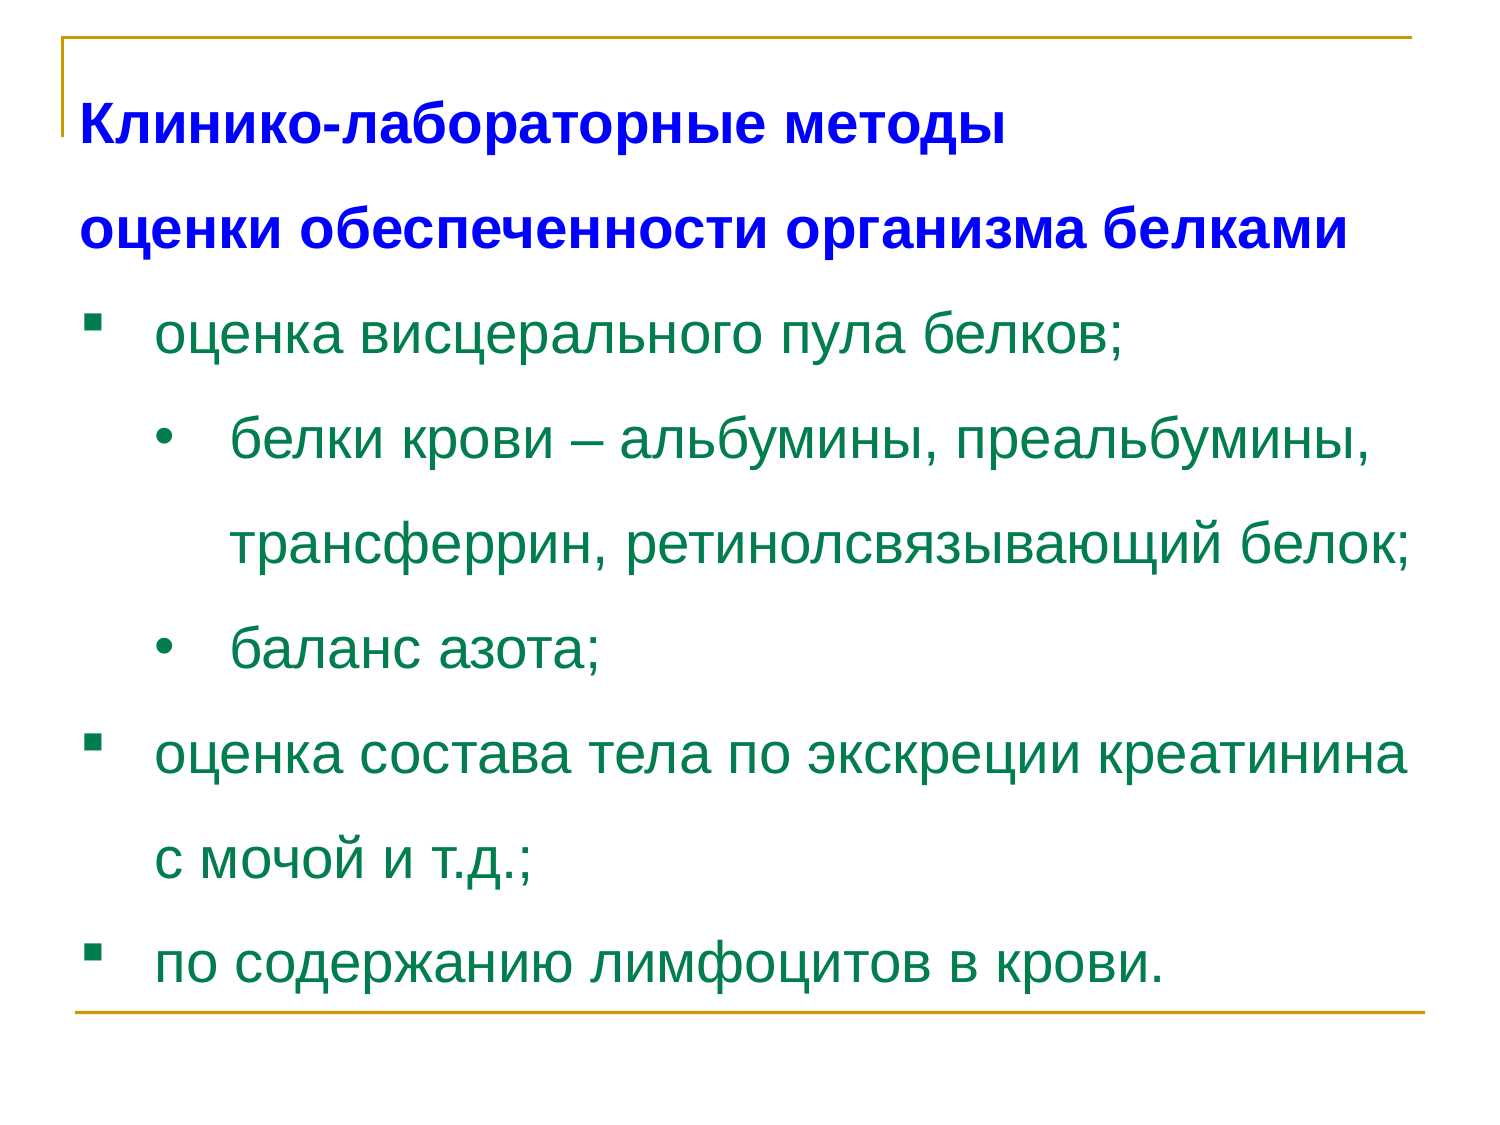

Клинико-лабораторные методы
оценки обеспеченности организма белками
оценка висцерального пула белков;
белки крови – альбумины, преальбумины, трансферрин, ретинолсвязывающий белок;
баланс азота;
оценка состава тела по экскреции креатинина с мочой и т.д.;
по содержанию лимфоцитов в крови.